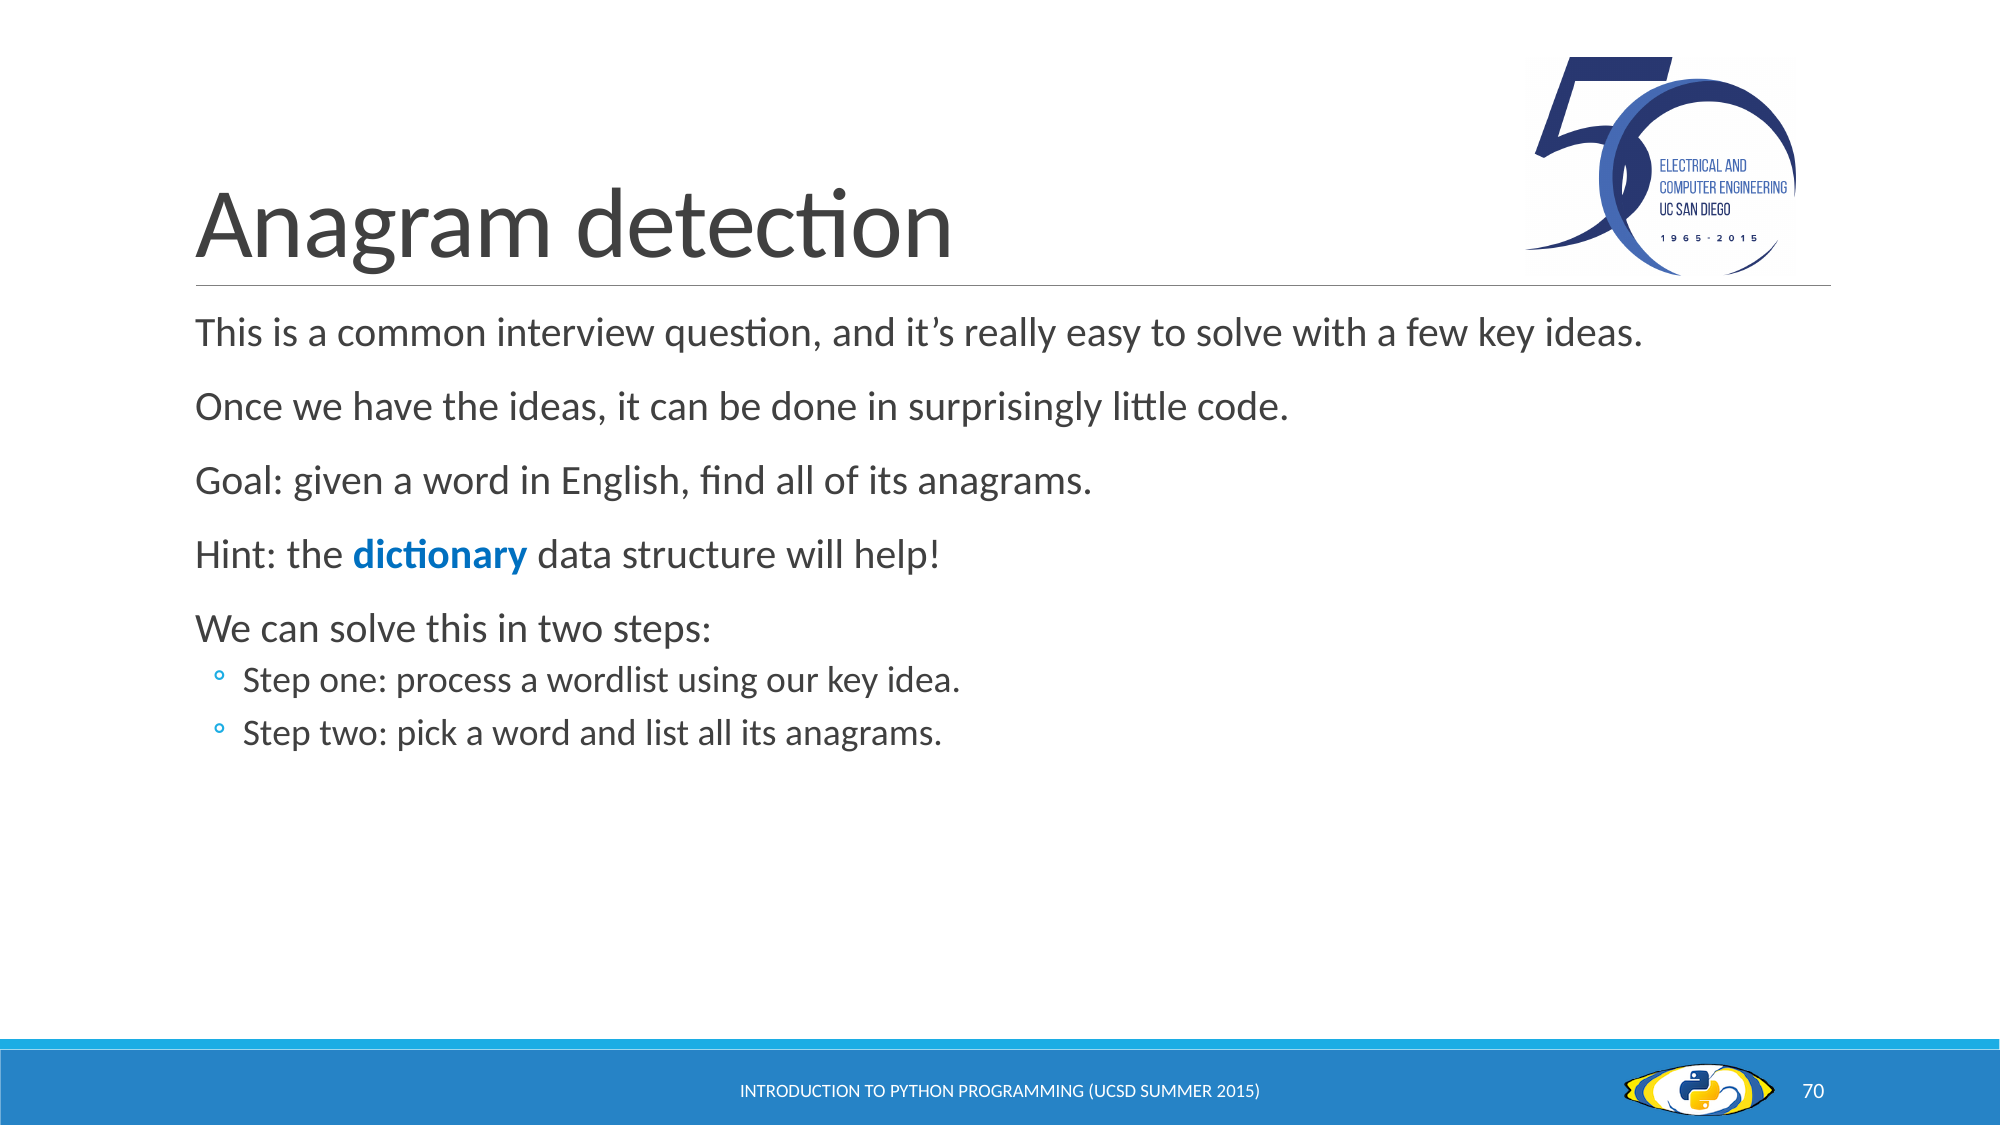

# Anagram detection
This is a common interview question, and it’s really easy to solve with a few key ideas.
Once we have the ideas, it can be done in surprisingly little code.
Goal: given a word in English, find all of its anagrams.
Hint: the dictionary data structure will help!
We can solve this in two steps:
Step one: process a wordlist using our key idea.
Step two: pick a word and list all its anagrams.

Introduction to Python Programming (UCSD Summer 2015)
70